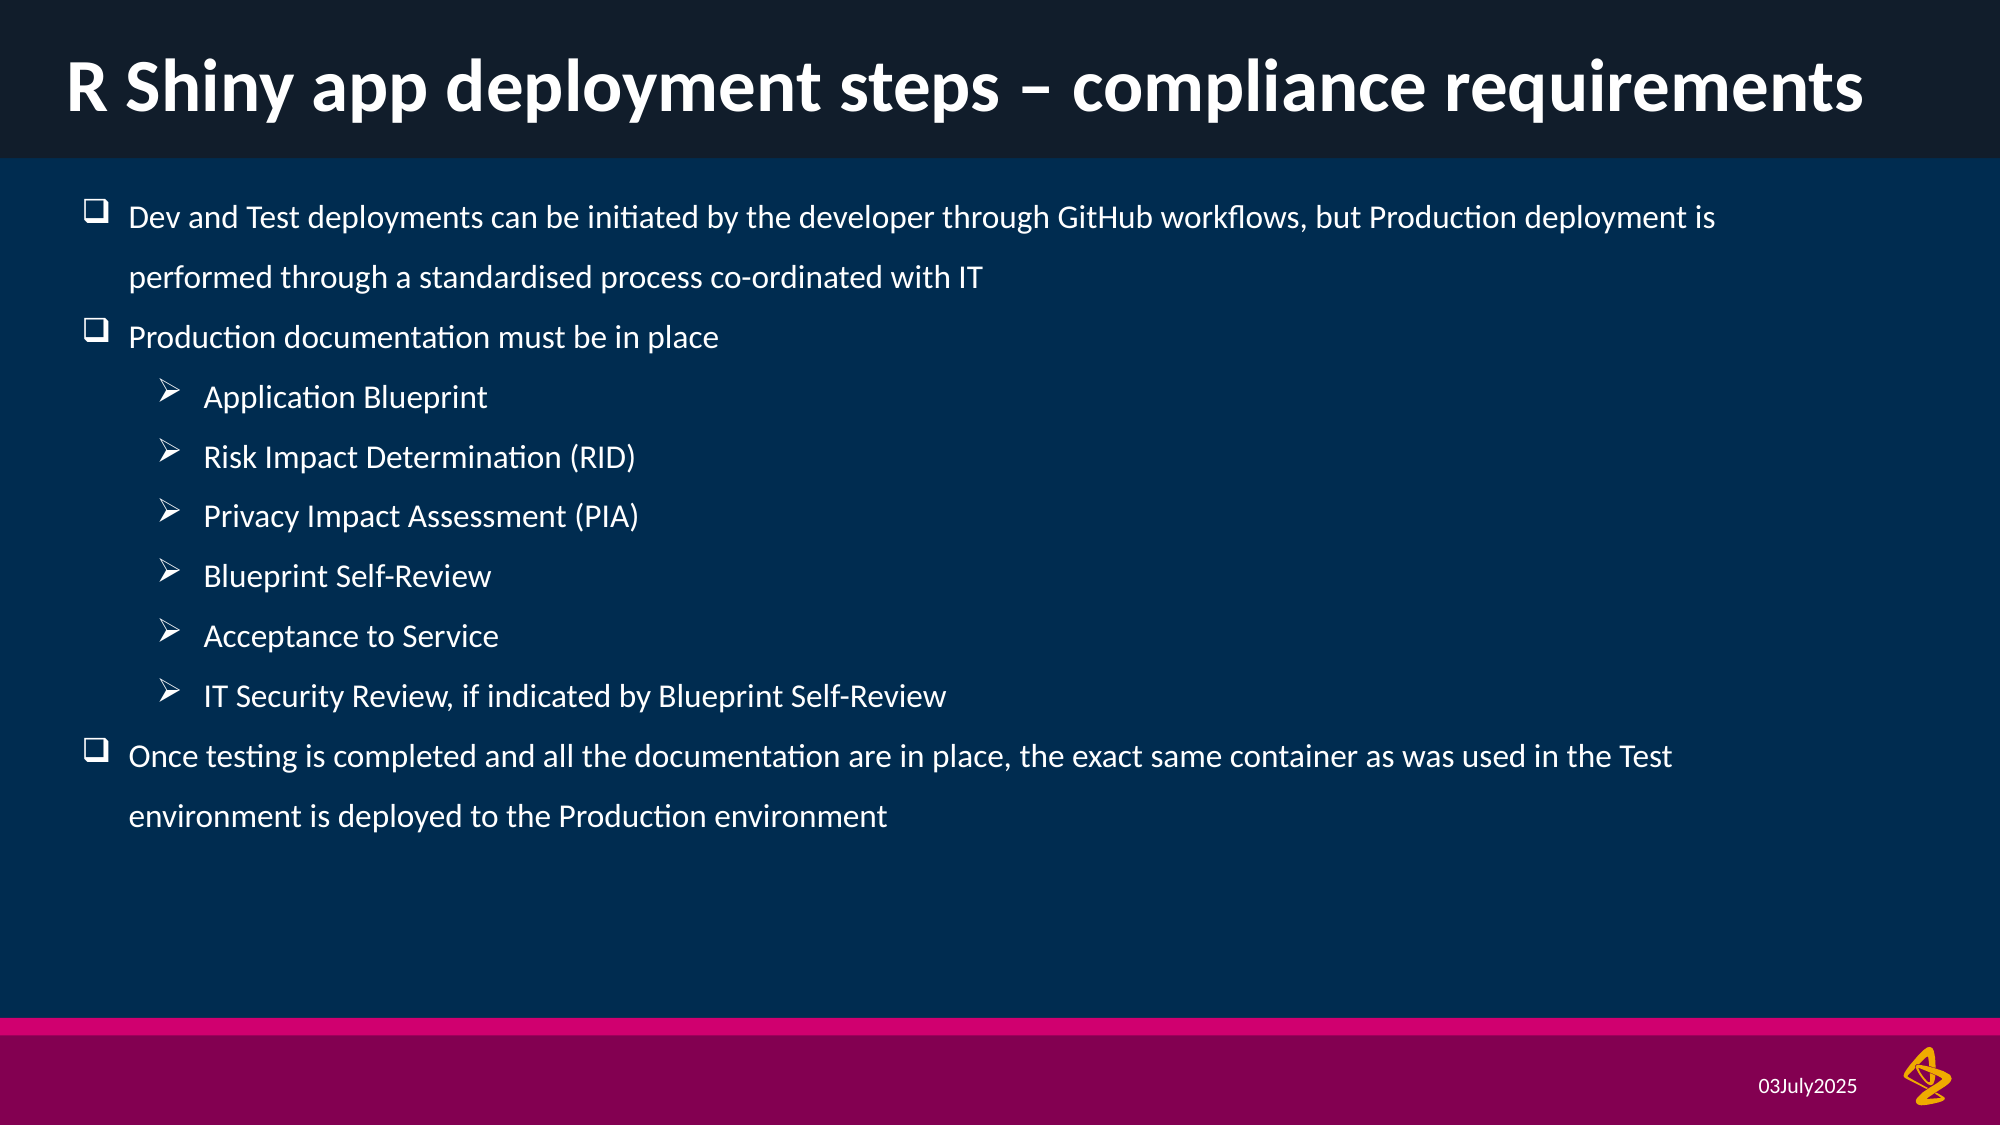

# R Shiny app deployment steps – compliance requirements
Dev and Test deployments can be initiated by the developer through GitHub workflows, but Production deployment is performed through a standardised process co-ordinated with IT
Production documentation must be in place
Application Blueprint
Risk Impact Determination (RID)
Privacy Impact Assessment (PIA)
Blueprint Self-Review
Acceptance to Service
IT Security Review, if indicated by Blueprint Self-Review
Once testing is completed and all the documentation are in place, the exact same container as was used in the Test environment is deployed to the Production environment
03July2025
10Feb2025